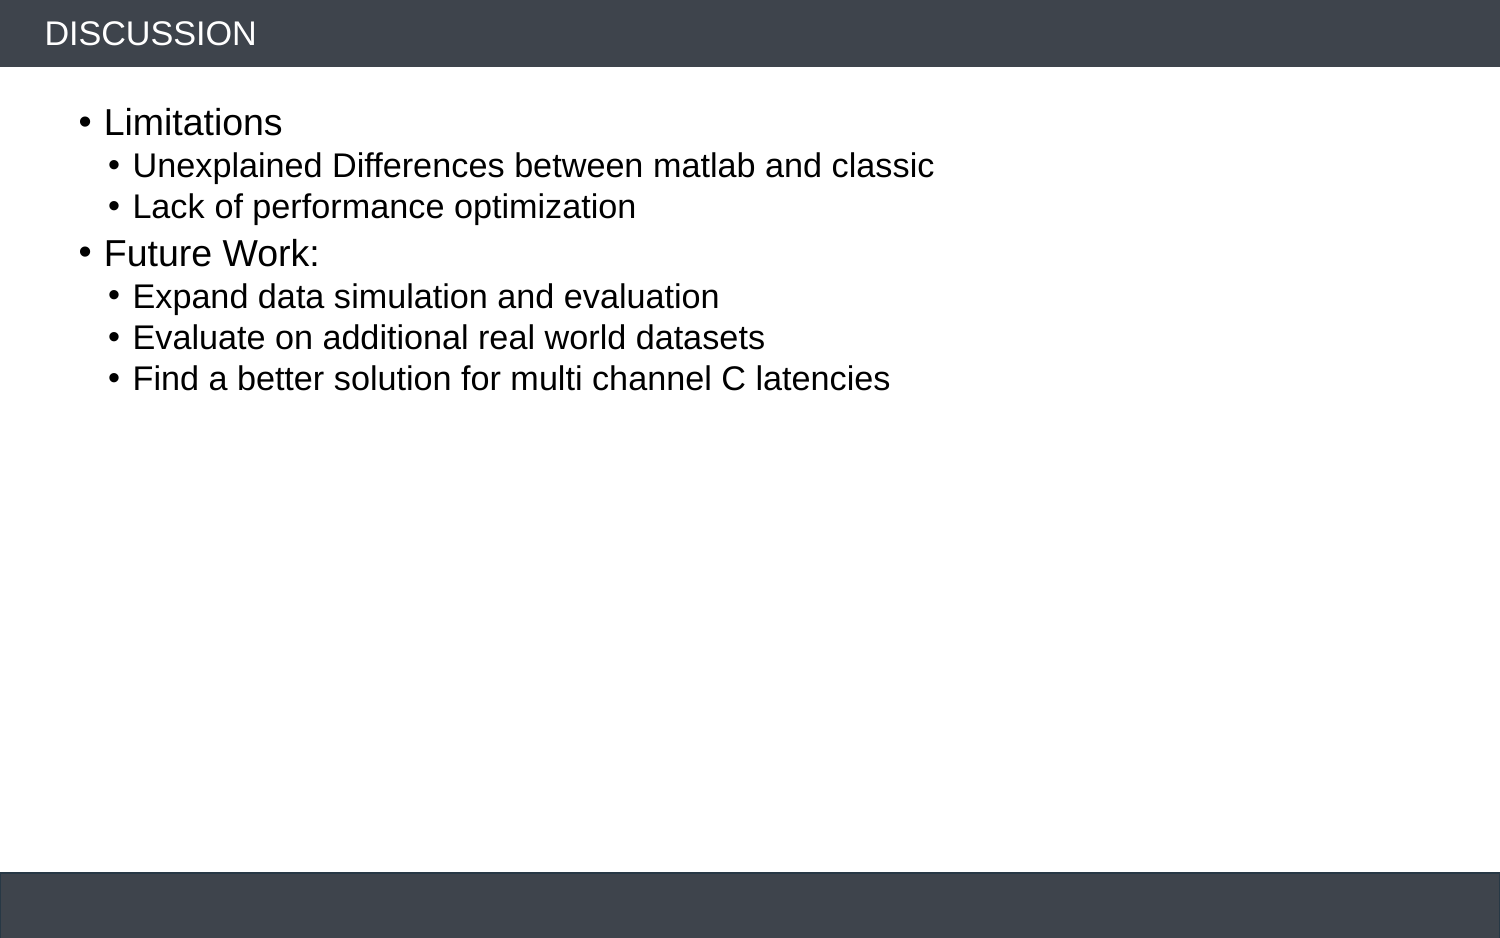

# Discussion
 Limitations
 Unexplained Differences between matlab and classic
 Lack of performance optimization
 Future Work:
 Expand data simulation and evaluation
 Evaluate on additional real world datasets
 Find a better solution for multi channel C latencies